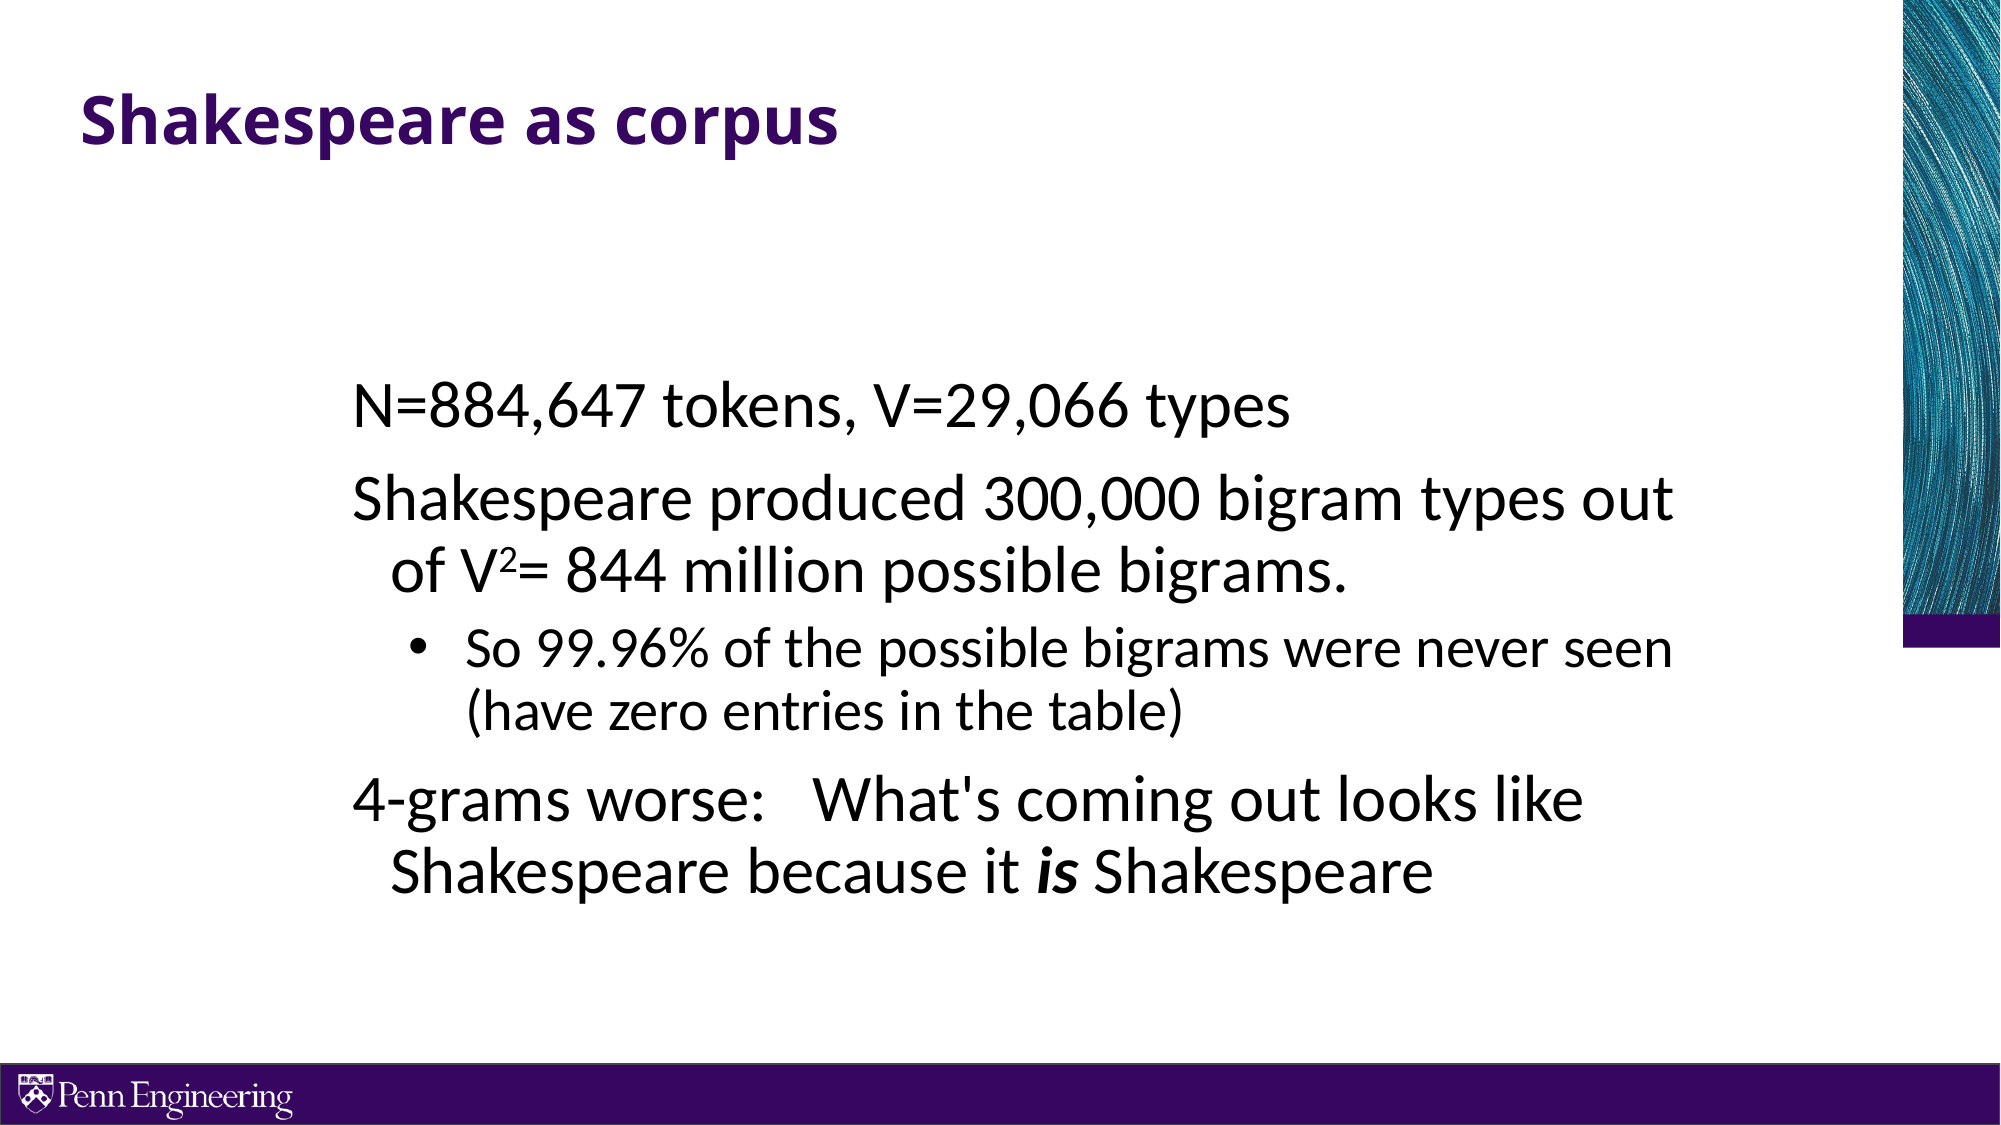

# Shakespeare as corpus
N=884,647 tokens, V=29,066 types
Shakespeare produced 300,000 bigram types out of V2= 844 million possible bigrams.
So 99.96% of the possible bigrams were never seen (have zero entries in the table)
4-grams worse:   What's coming out looks like Shakespeare because it is Shakespeare